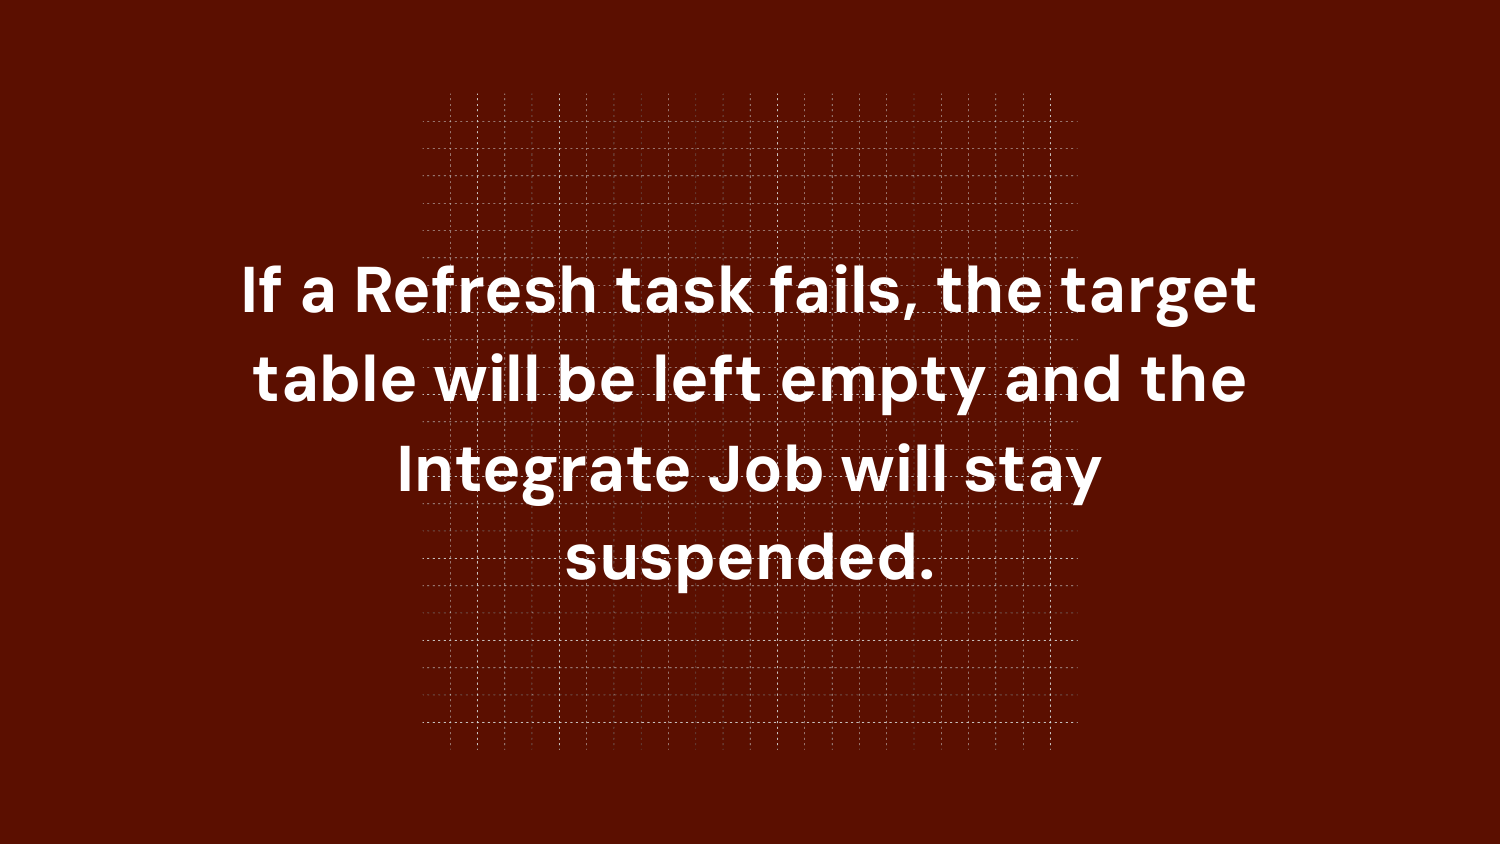

# If a Refresh task fails, the target table will be left empty and the Integrate Job will stay suspended.